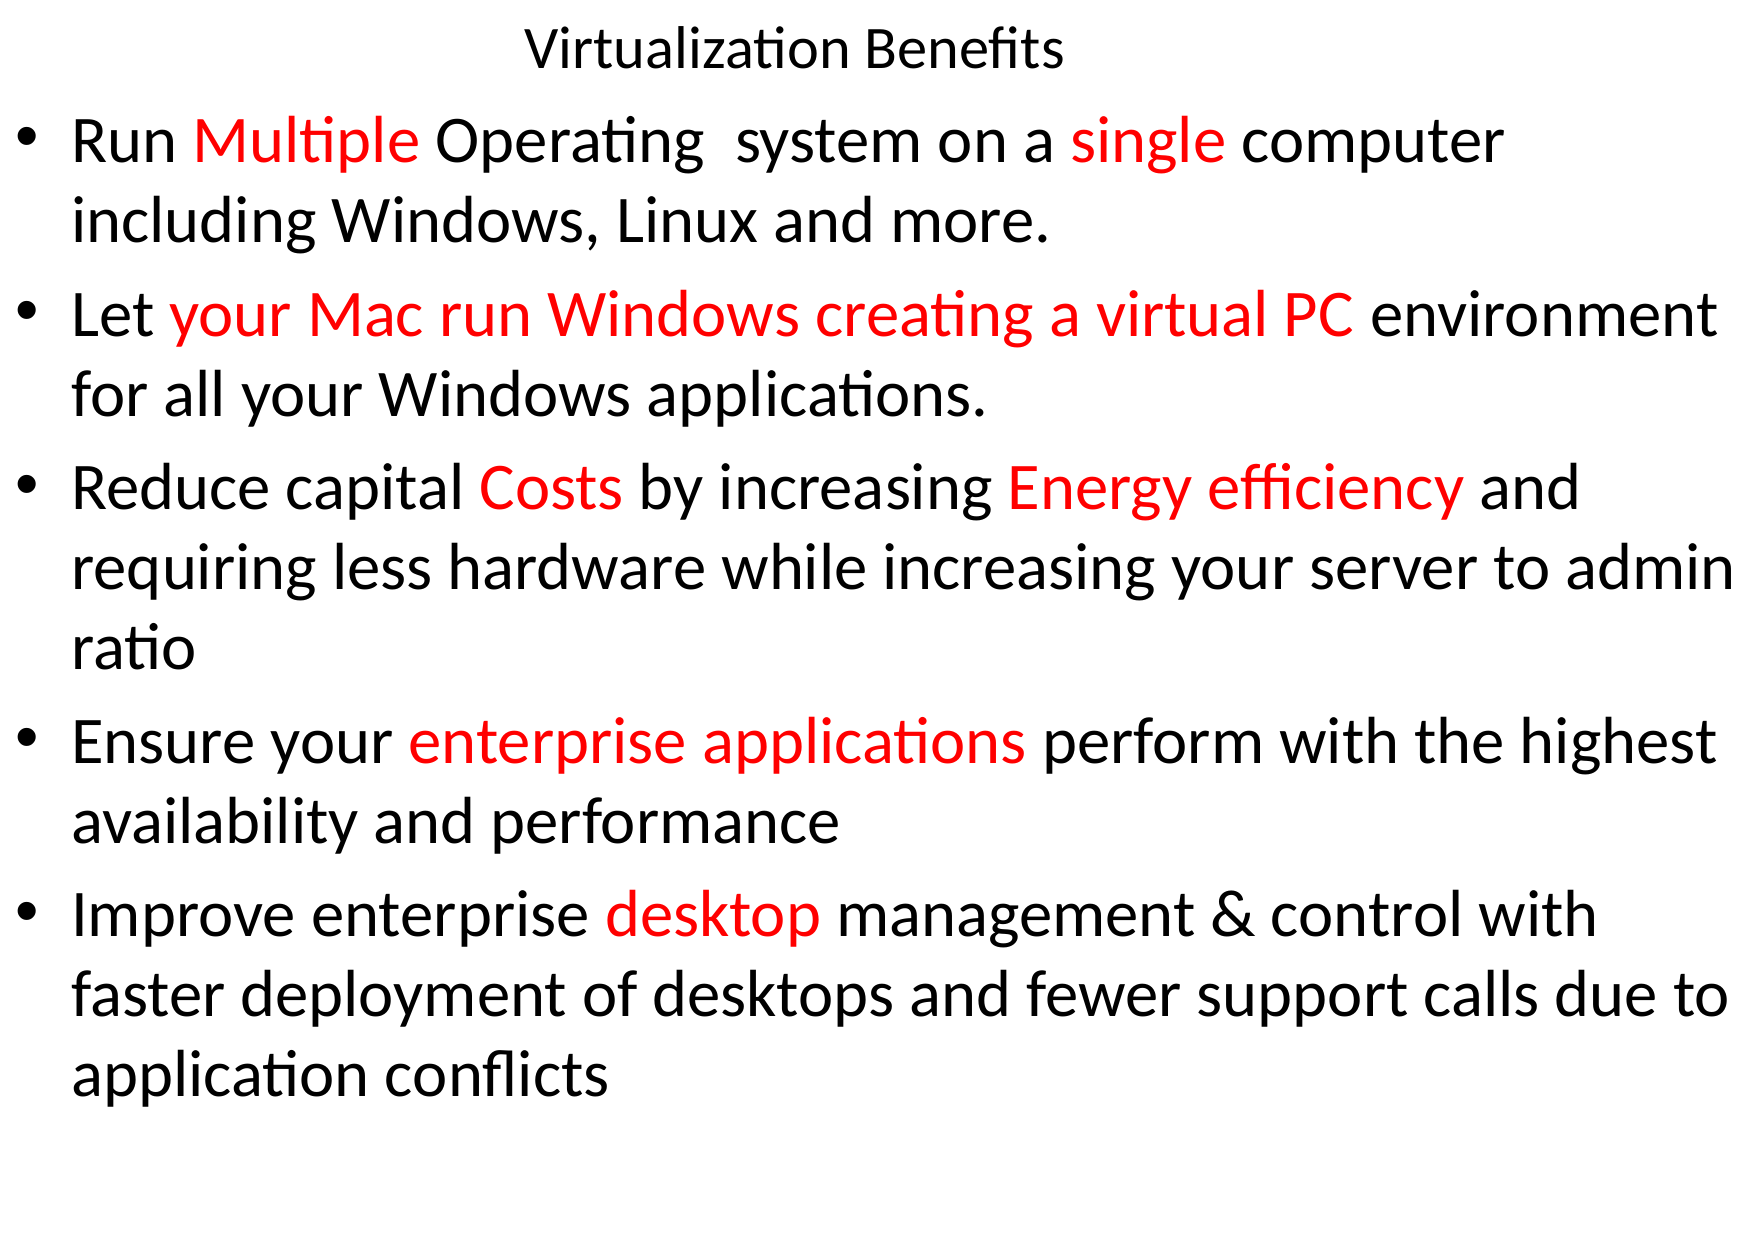

# Virtualization Benefits
Run Multiple Operating  system on a single computer including Windows, Linux and more.
Let your Mac run Windows creating a virtual PC environment for all your Windows applications.
Reduce capital Costs by increasing Energy efficiency and requiring less hardware while increasing your server to admin ratio
Ensure your enterprise applications perform with the highest availability and performance
Improve enterprise desktop management & control with faster deployment of desktops and fewer support calls due to application conflicts